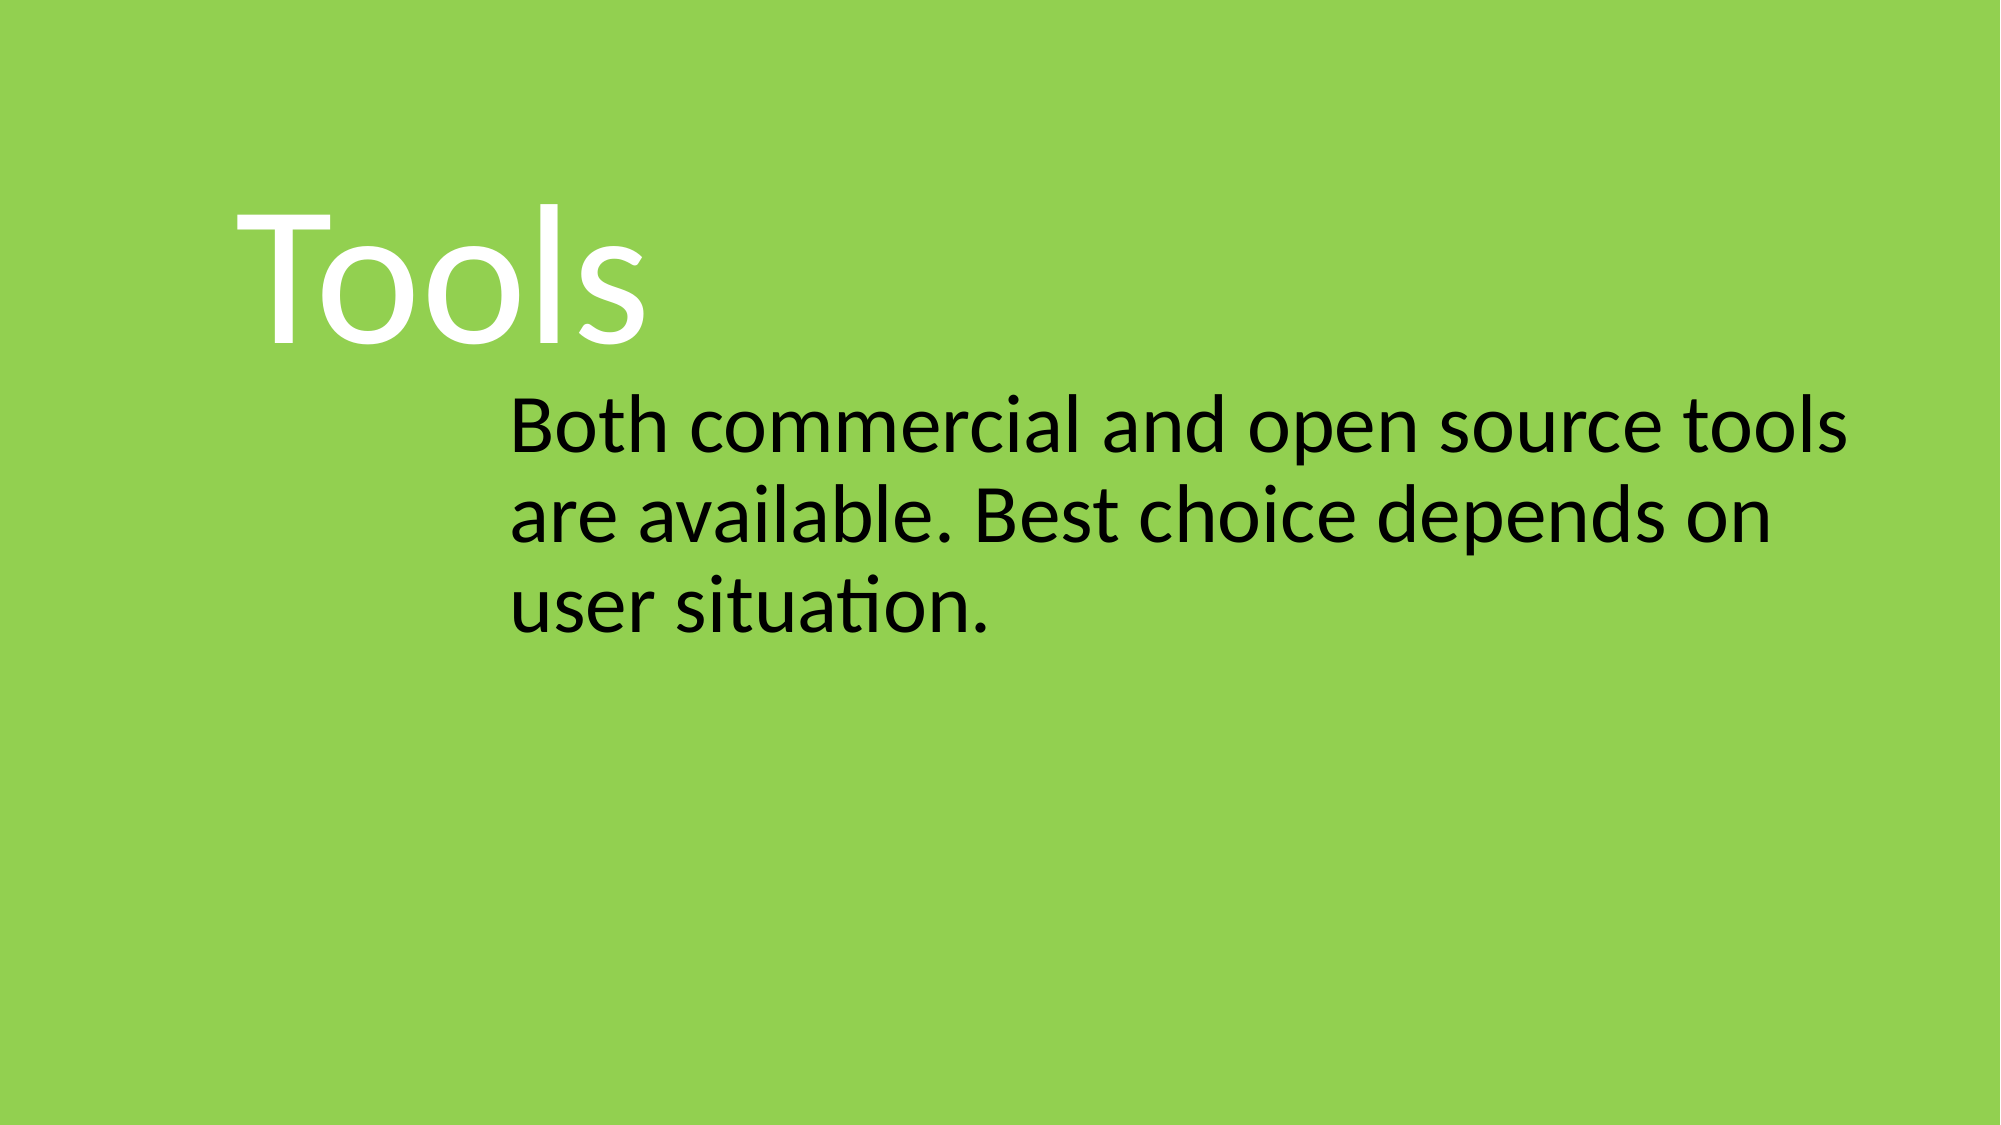

# Tools
Both commercial and open source tools are available. Best choice depends on user situation.